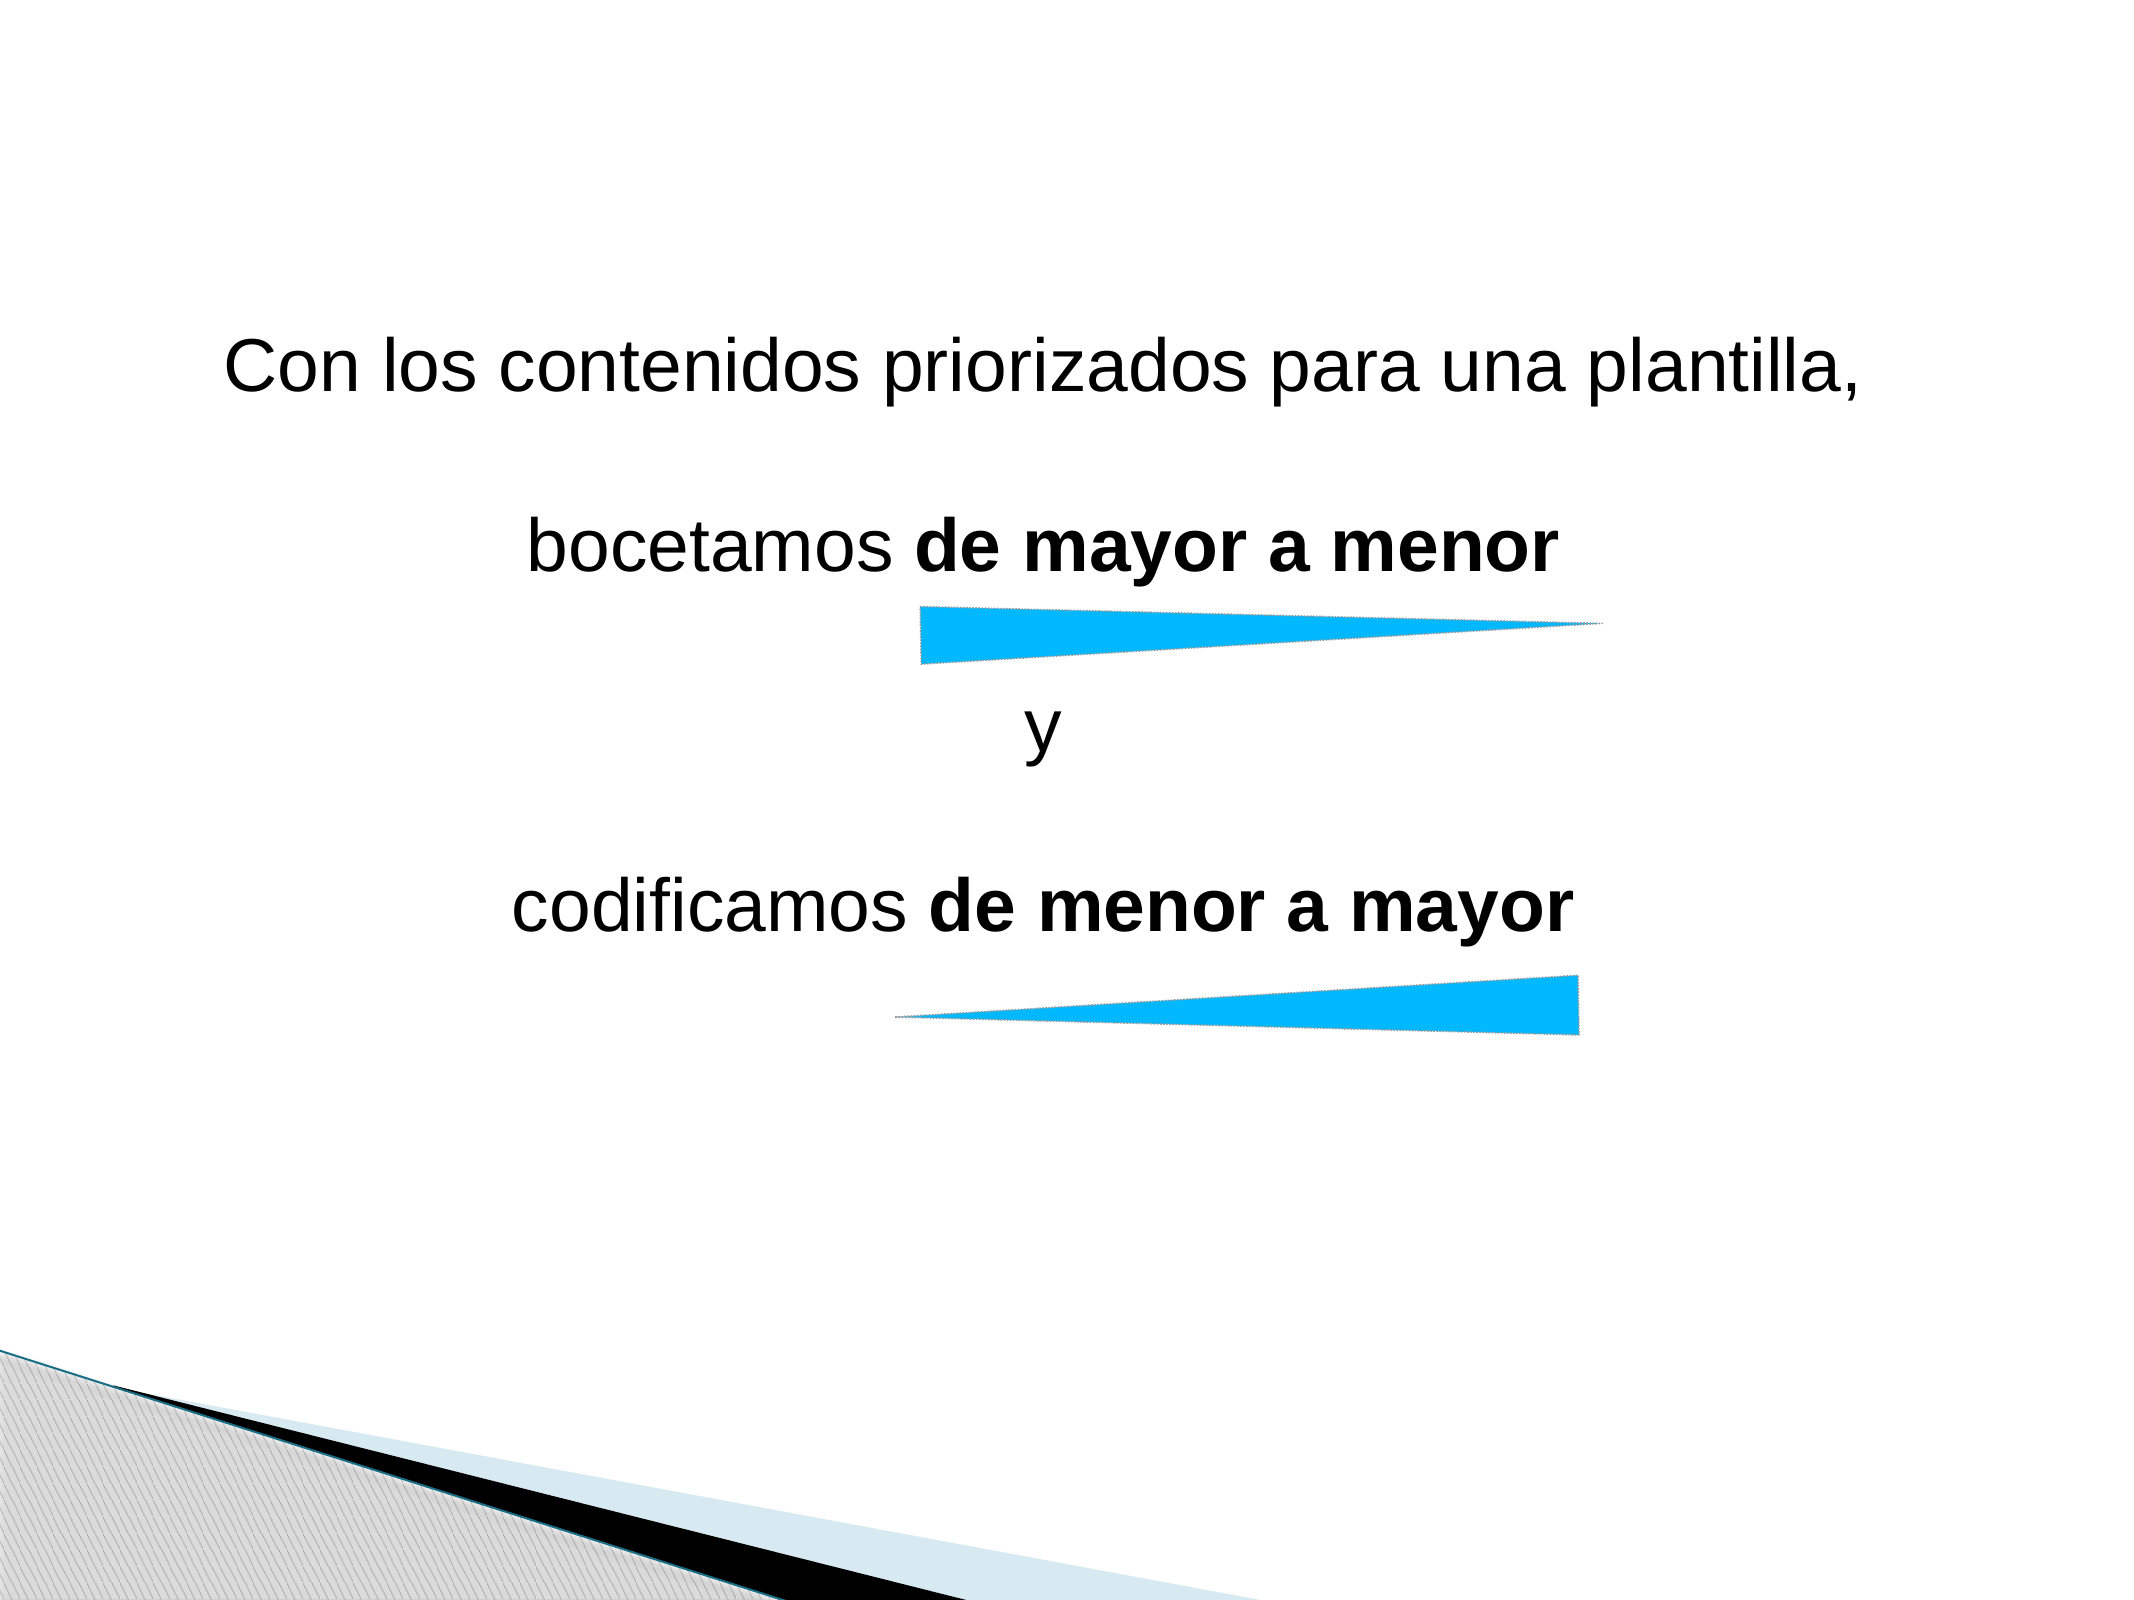

Con los contenidos priorizados para una plantilla,
bocetamos de mayor a menor
y
codificamos de menor a mayor